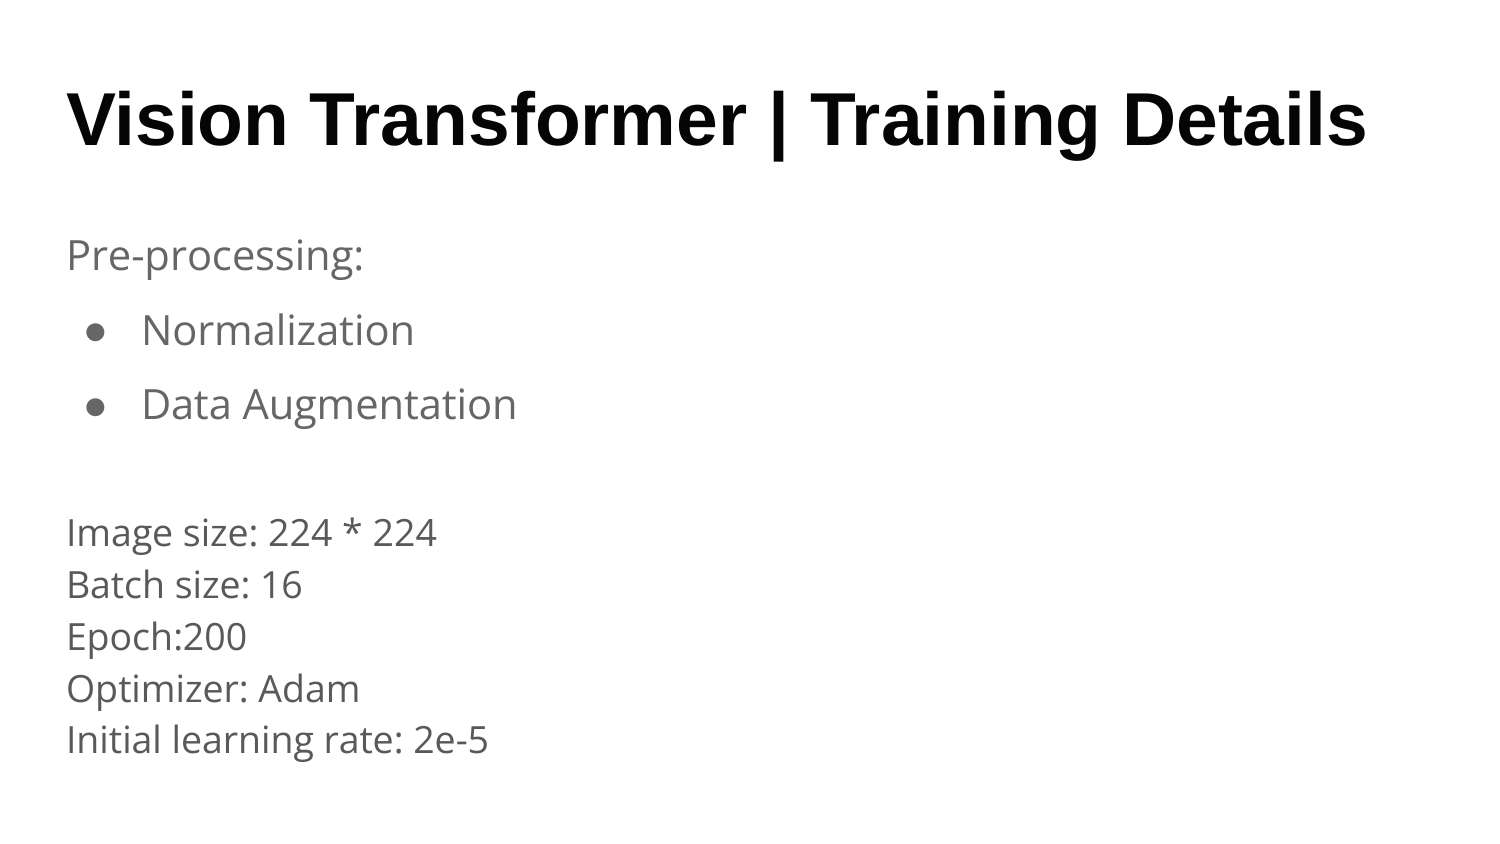

# Vision Transformer | Training Details
Pre-processing:
Normalization
Data Augmentation

Image size: 224 * 224
Batch size: 16
Epoch:200
Optimizer: Adam
Initial learning rate: 2e-5